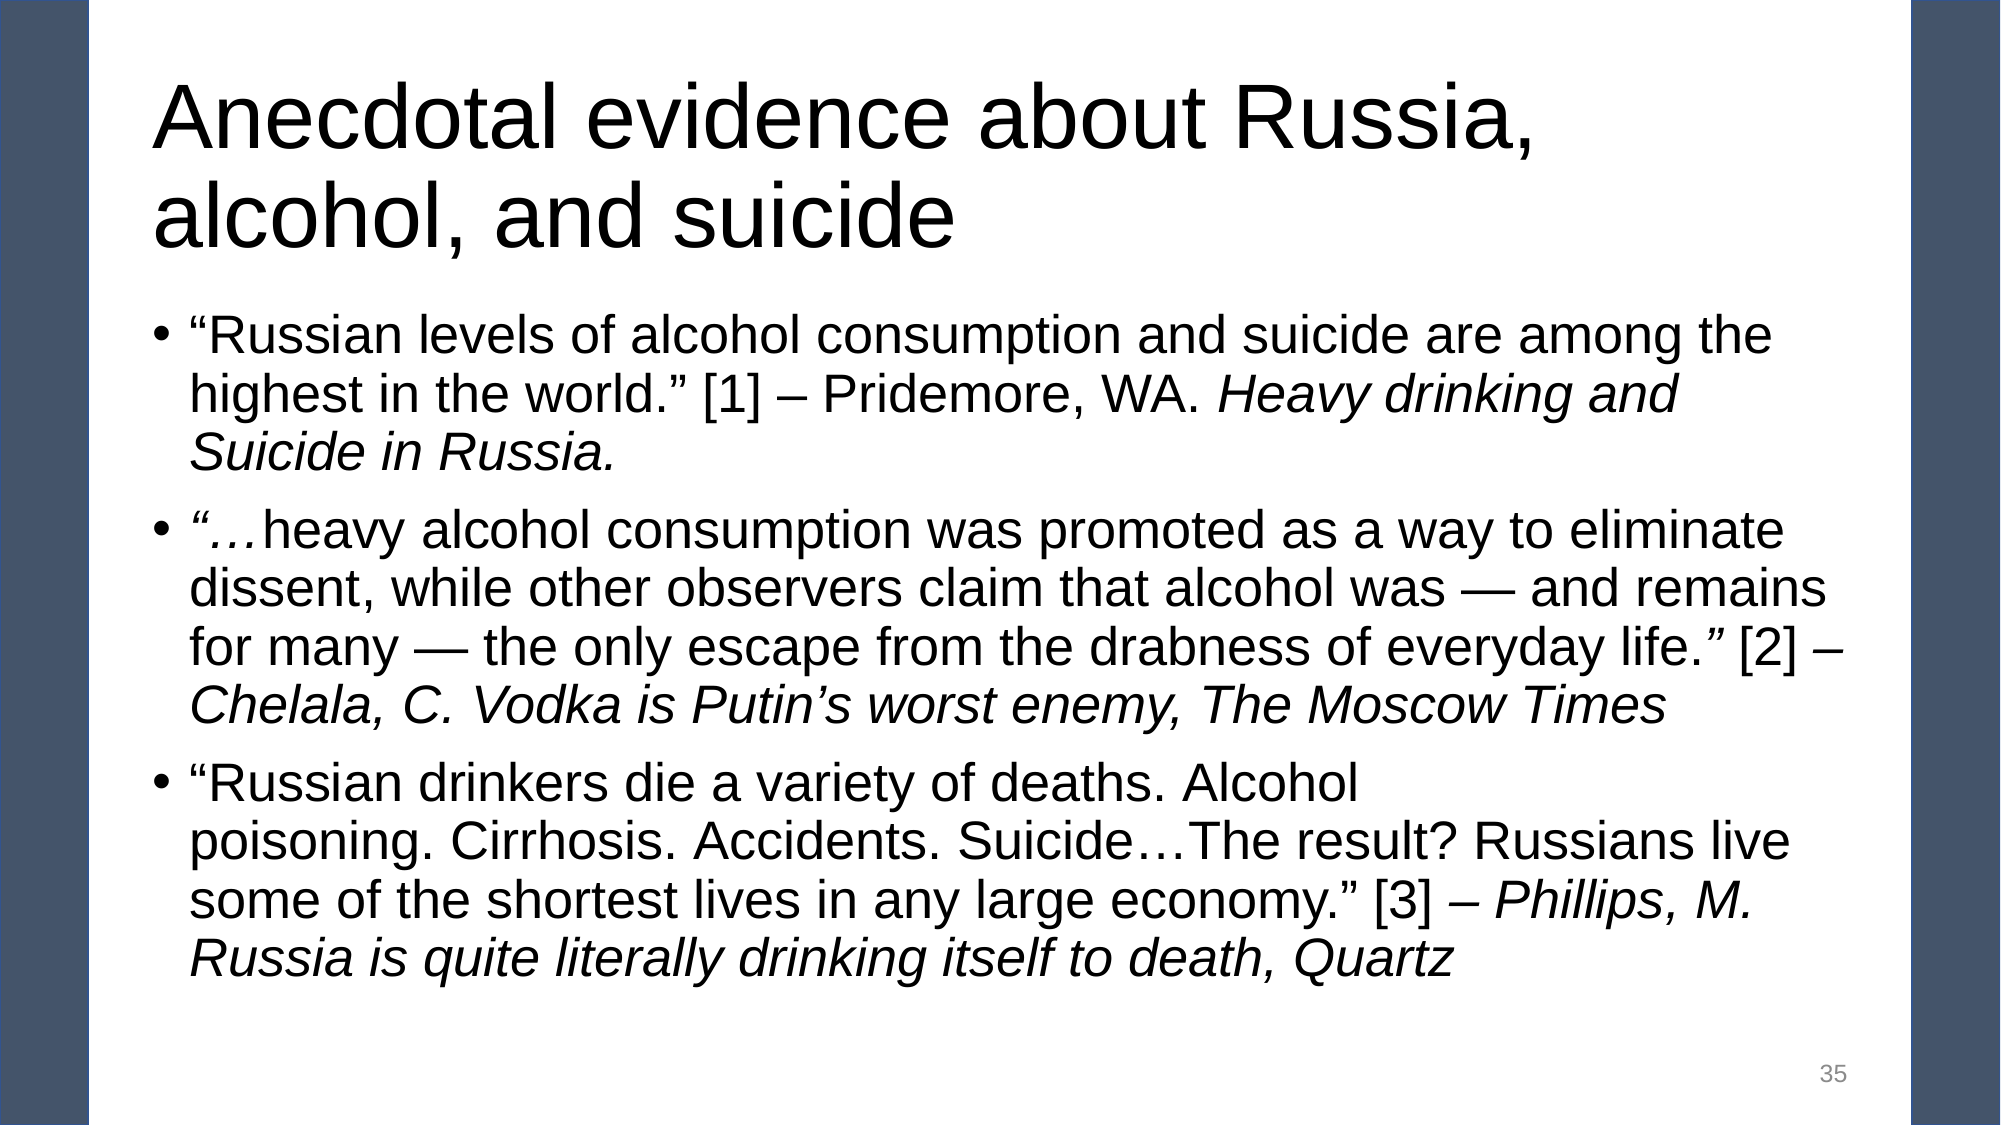

# Anecdotal evidence about Russia, alcohol, and suicide
“Russian levels of alcohol consumption and suicide are among the highest in the world.” [1] – Pridemore, WA. Heavy drinking and Suicide in Russia.
“…heavy alcohol consumption was promoted as a way to eliminate dissent, while other observers claim that alcohol was — and remains for many — the only escape from the drabness of everyday life.” [2] – Chelala, C. Vodka is Putin’s worst enemy, The Moscow Times
“Russian drinkers die a variety of deaths. Alcohol poisoning. Cirrhosis. Accidents. Suicide…The result? Russians live some of the shortest lives in any large economy.” [3] – Phillips, M. Russia is quite literally drinking itself to death, Quartz
35